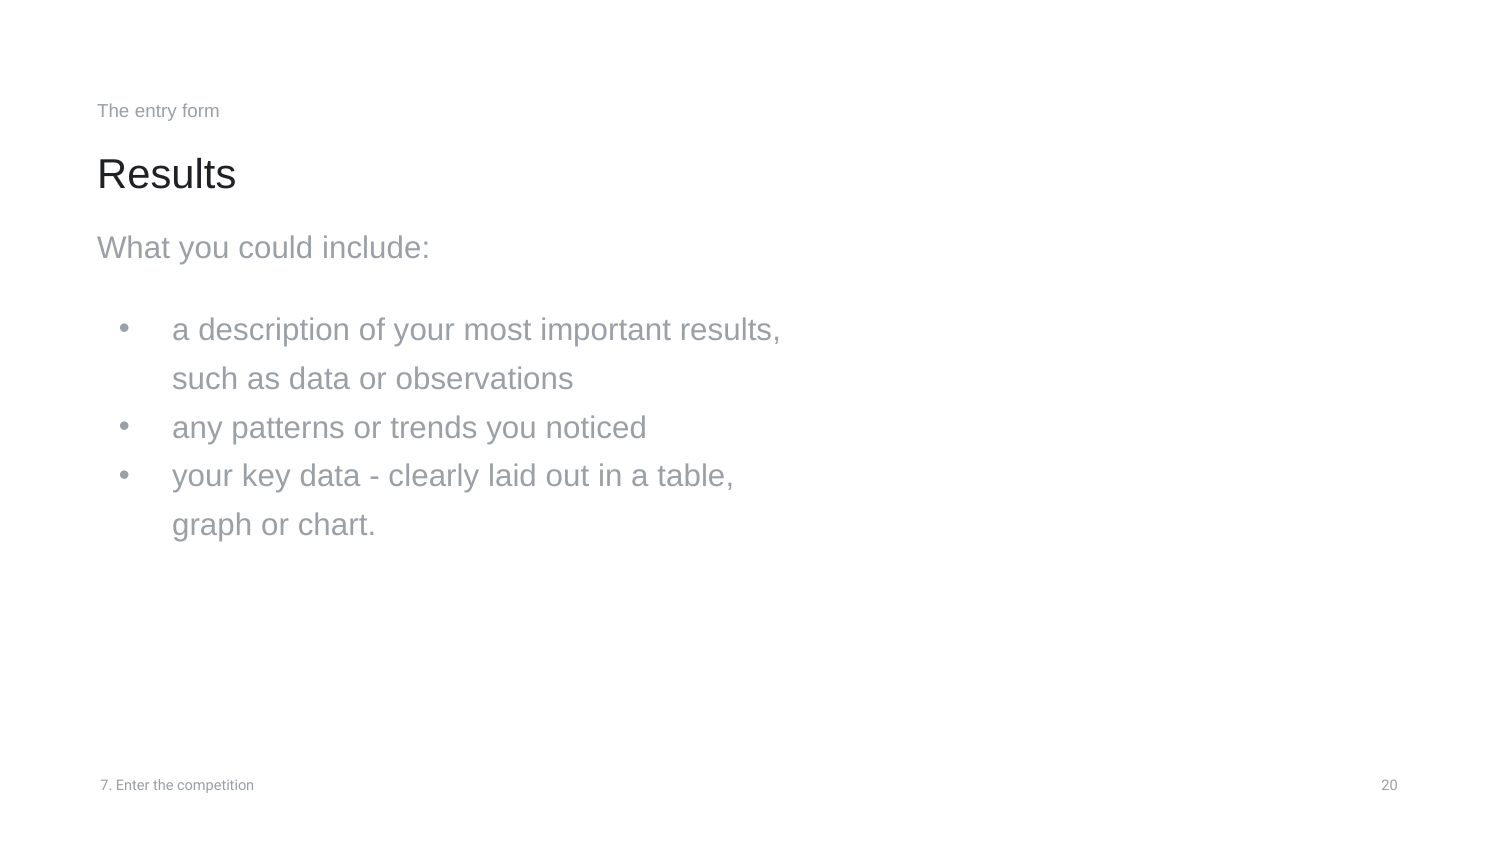

The entry form
# Results
What you could include:
a description of your most important results, such as data or observations
any patterns or trends you noticed
your key data - clearly laid out in a table, graph or chart.
7. Enter the competition
20